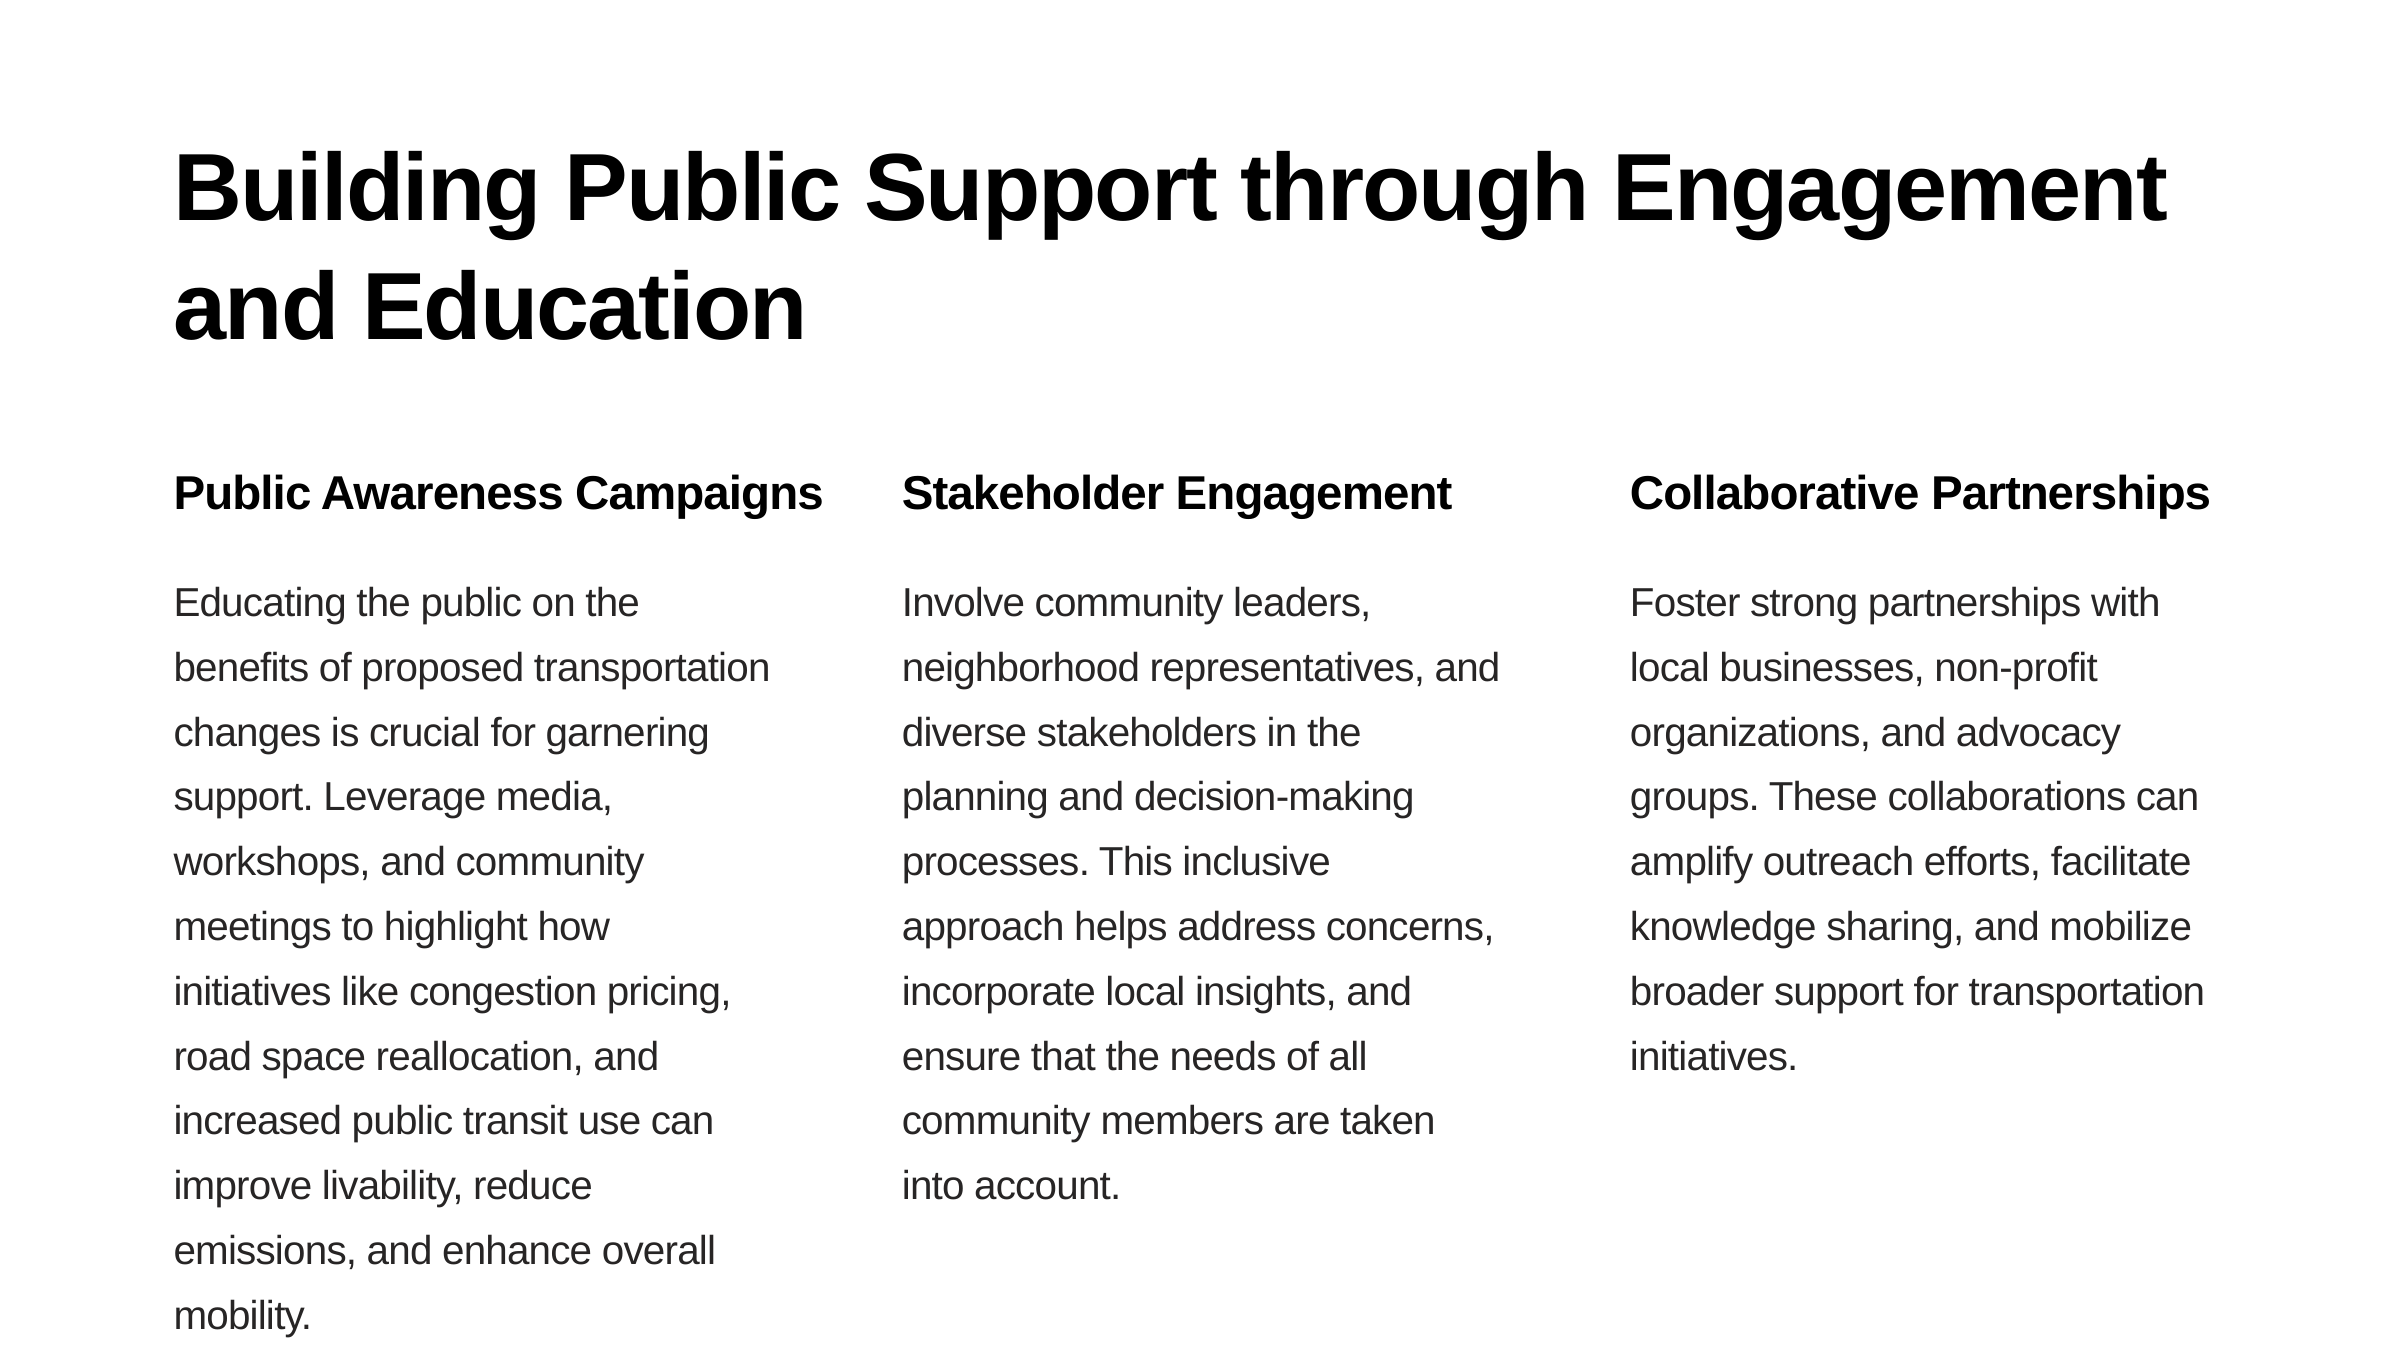

Building Public Support through Engagement and Education
Public Awareness Campaigns
Stakeholder Engagement
Collaborative Partnerships
Educating the public on the benefits of proposed transportation changes is crucial for garnering support. Leverage media, workshops, and community meetings to highlight how initiatives like congestion pricing, road space reallocation, and increased public transit use can improve livability, reduce emissions, and enhance overall mobility.
Involve community leaders, neighborhood representatives, and diverse stakeholders in the planning and decision-making processes. This inclusive approach helps address concerns, incorporate local insights, and ensure that the needs of all community members are taken into account.
Foster strong partnerships with local businesses, non-profit organizations, and advocacy groups. These collaborations can amplify outreach efforts, facilitate knowledge sharing, and mobilize broader support for transportation initiatives.